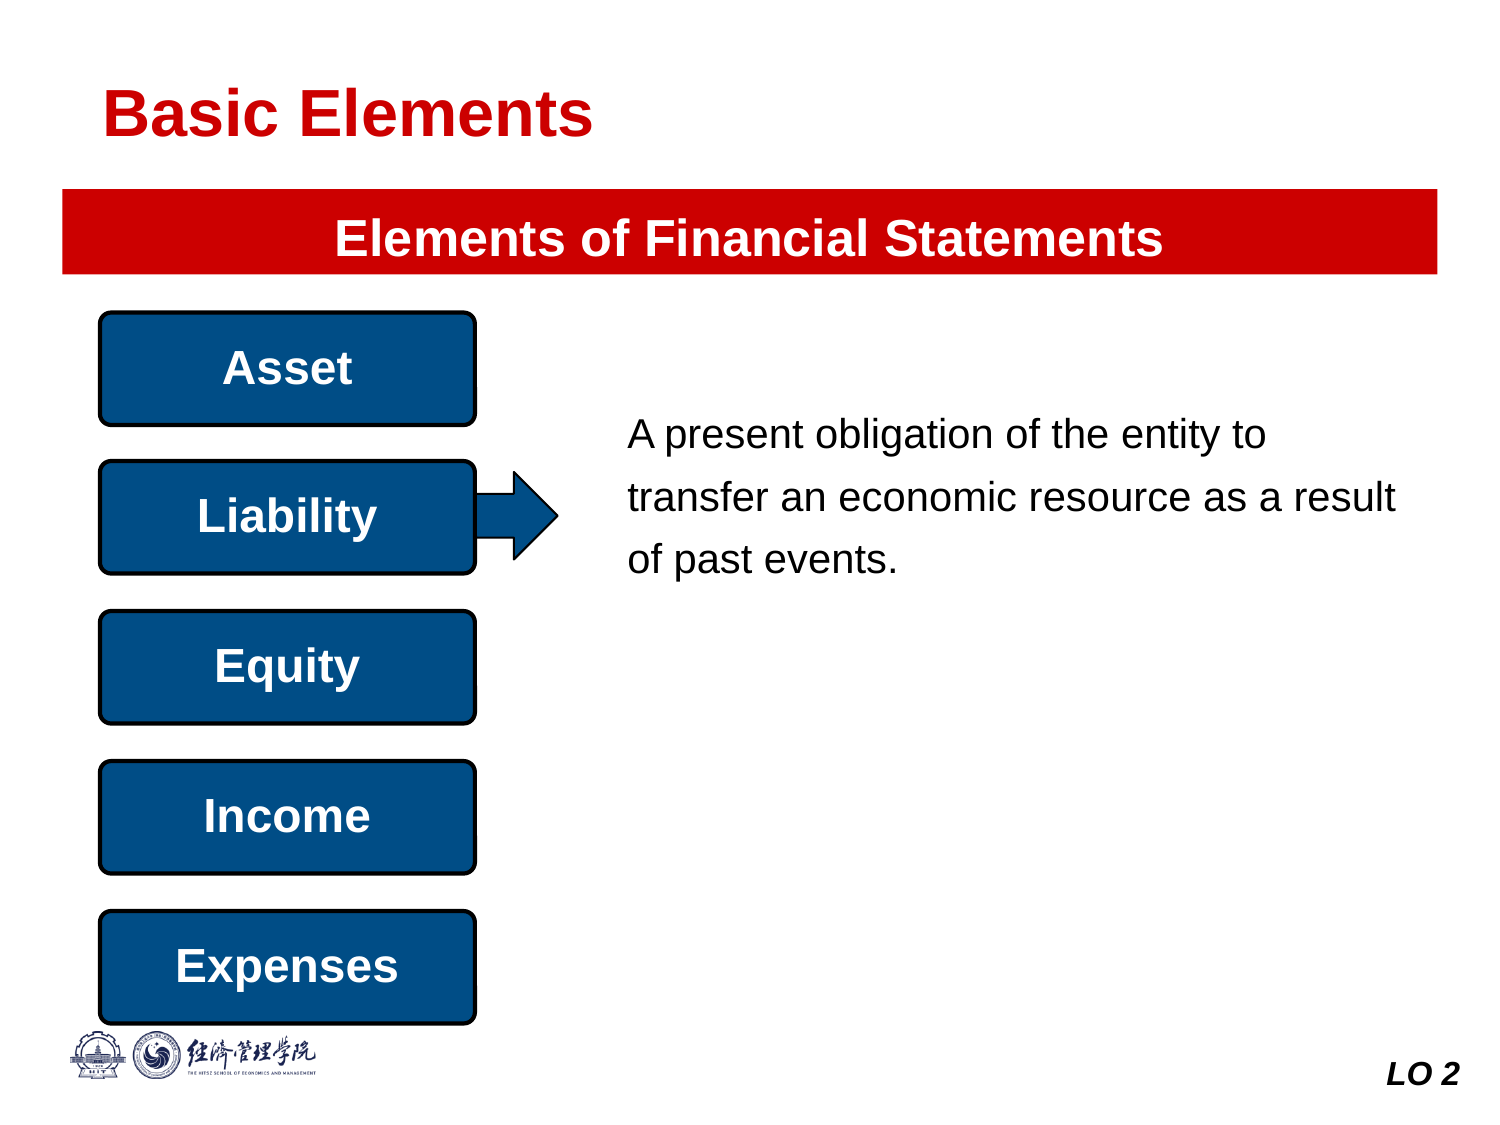

Basic Elements
Elements of Financial Statements
Asset
A present obligation of the entity to transfer an economic resource as a result of past events.
Liability

Equity
Income
Expenses
LO 2